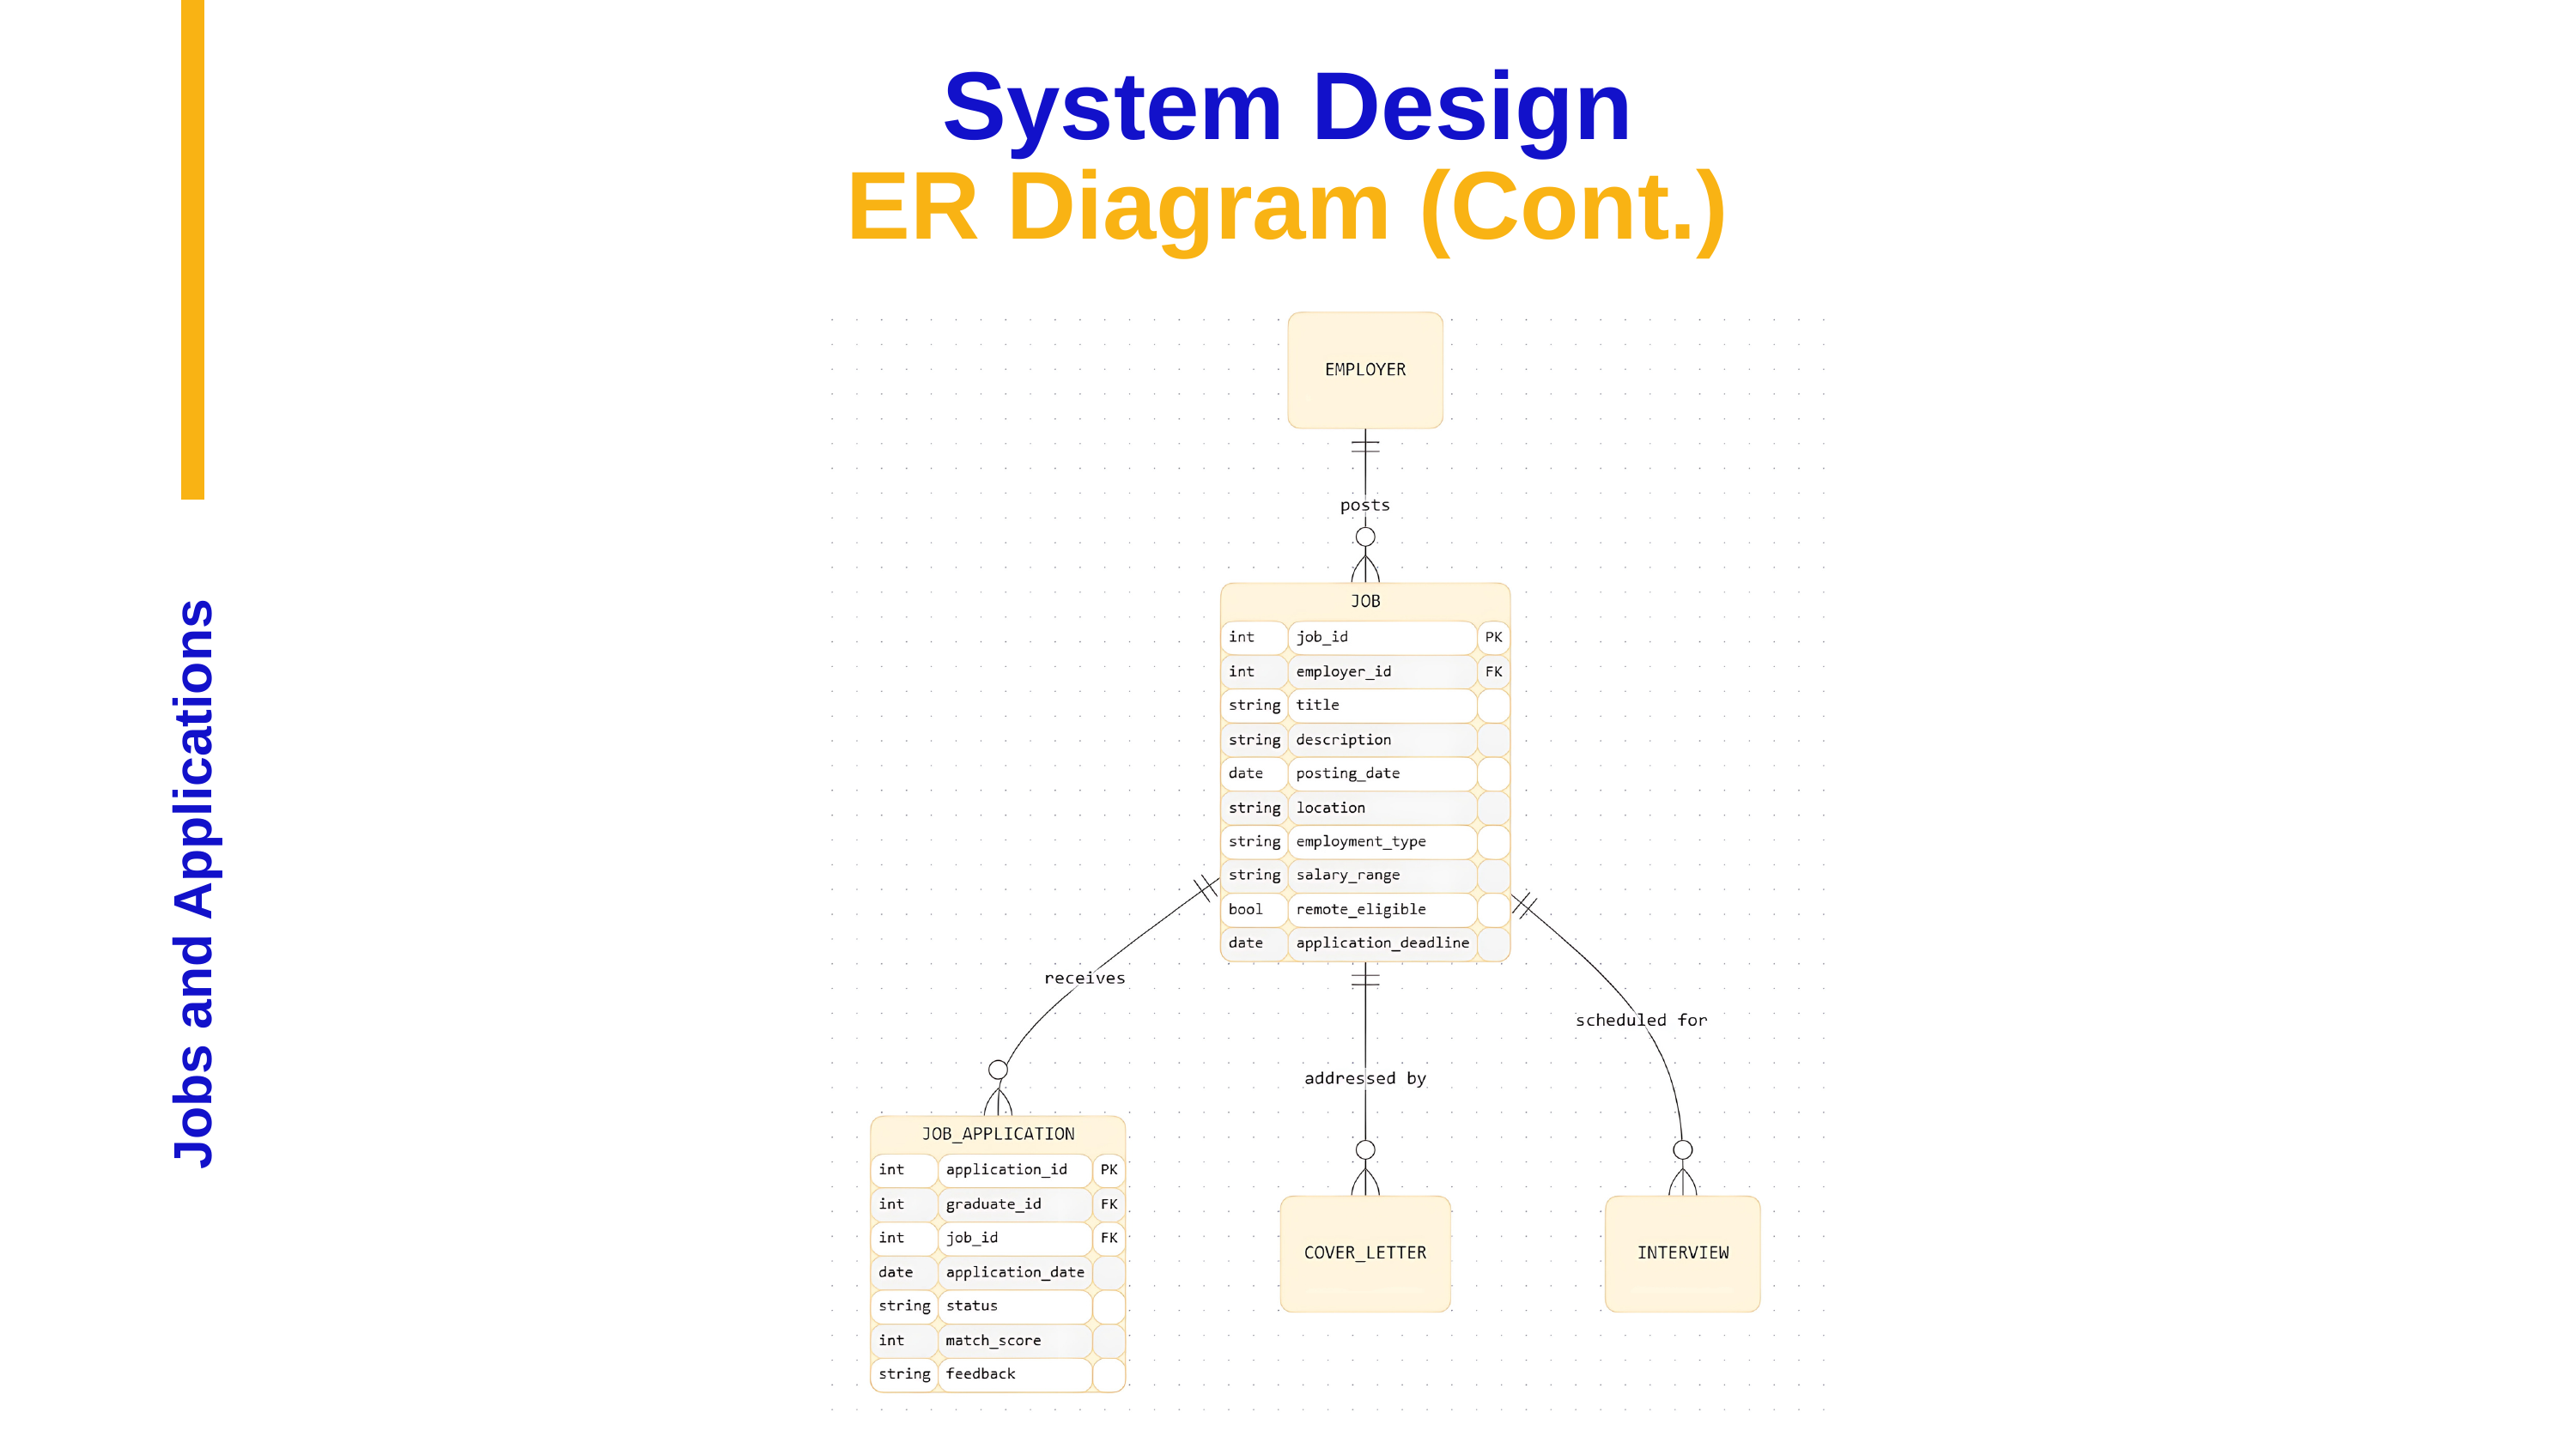

System Design
ER Diagram (Cont.)

Jobs and Applications